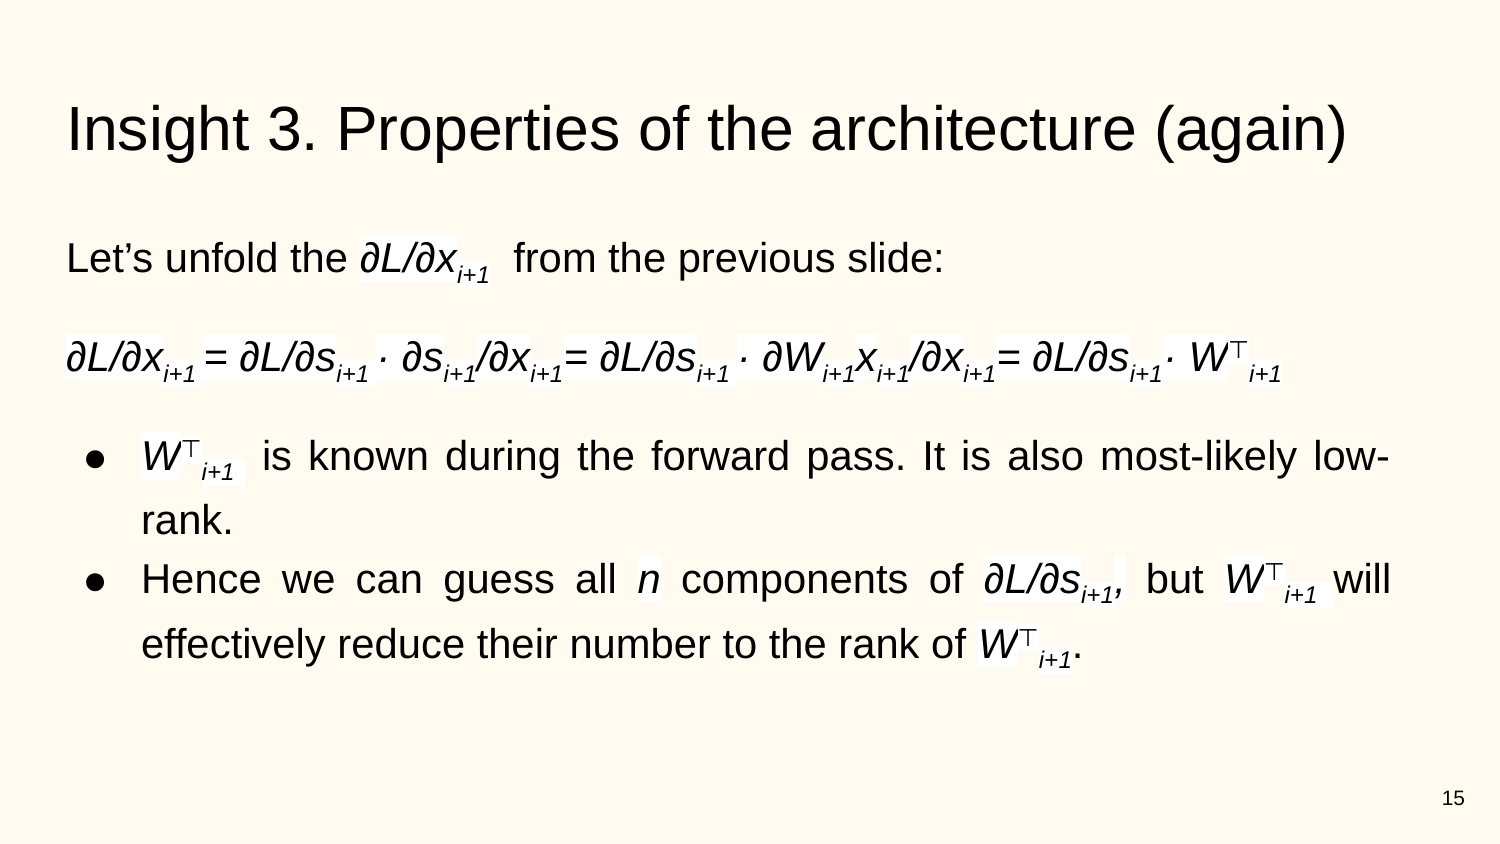

# Insight 3. Properties of the architecture (again)

Let’s unfold the ∂L/∂xi+1  from the previous slide:
∂L/∂xi+1 = ∂L/∂si+1 · ∂si+1/∂xi+1= ∂L/∂si+1 · ∂Wi+1xi+1/∂xi+1= ∂L/∂si+1· W⊤i+1
W⊤i+1  is known during the forward pass. It is also most-likely low-rank.
Hence we can guess all n components of ∂L/∂si+1, but W⊤i+1 will effectively reduce their number to the rank of W⊤i+1.
15